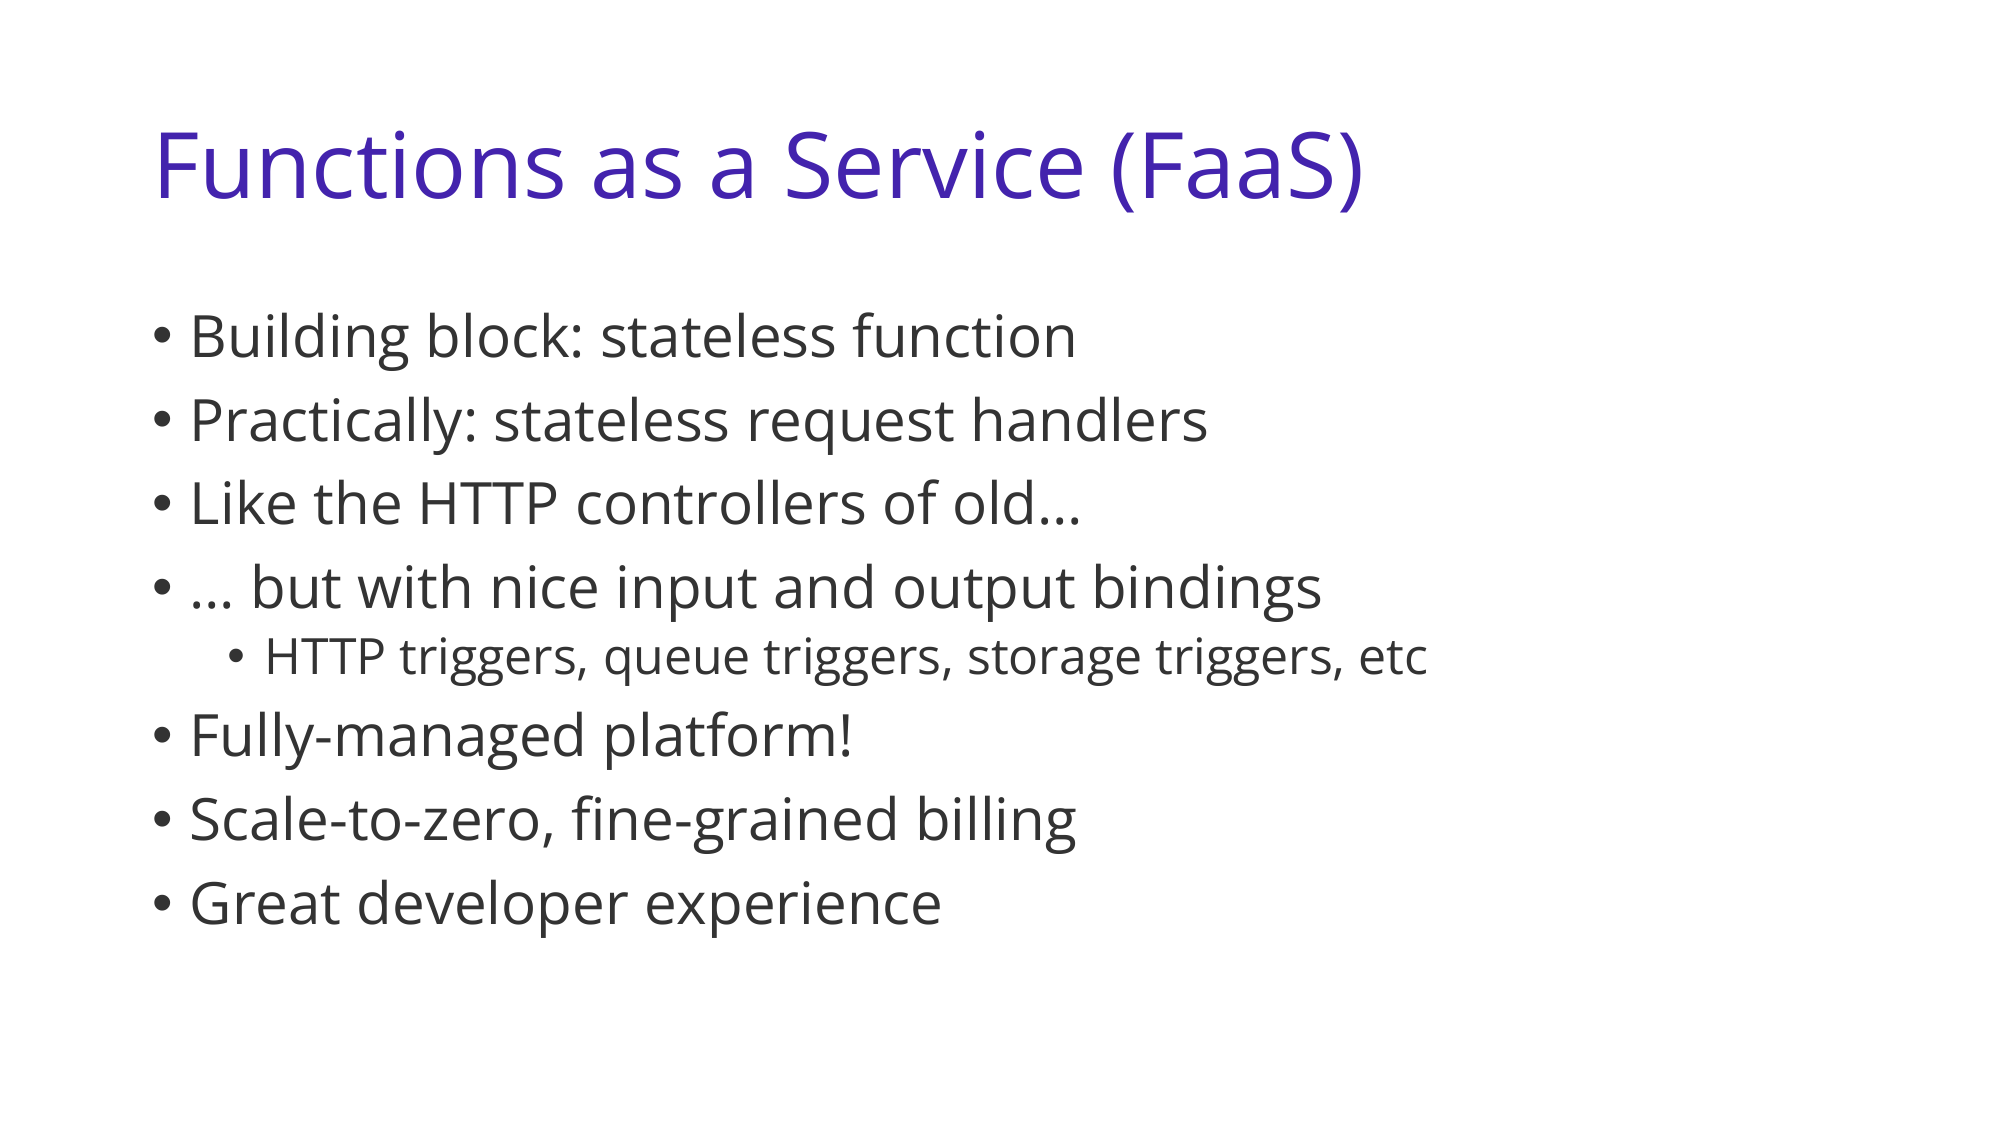

# Functions as a Service (FaaS)
Building block: stateless function
Practically: stateless request handlers
Like the HTTP controllers of old…
… but with nice input and output bindings
HTTP triggers, queue triggers, storage triggers, etc
Fully-managed platform!
Scale-to-zero, fine-grained billing
Great developer experience